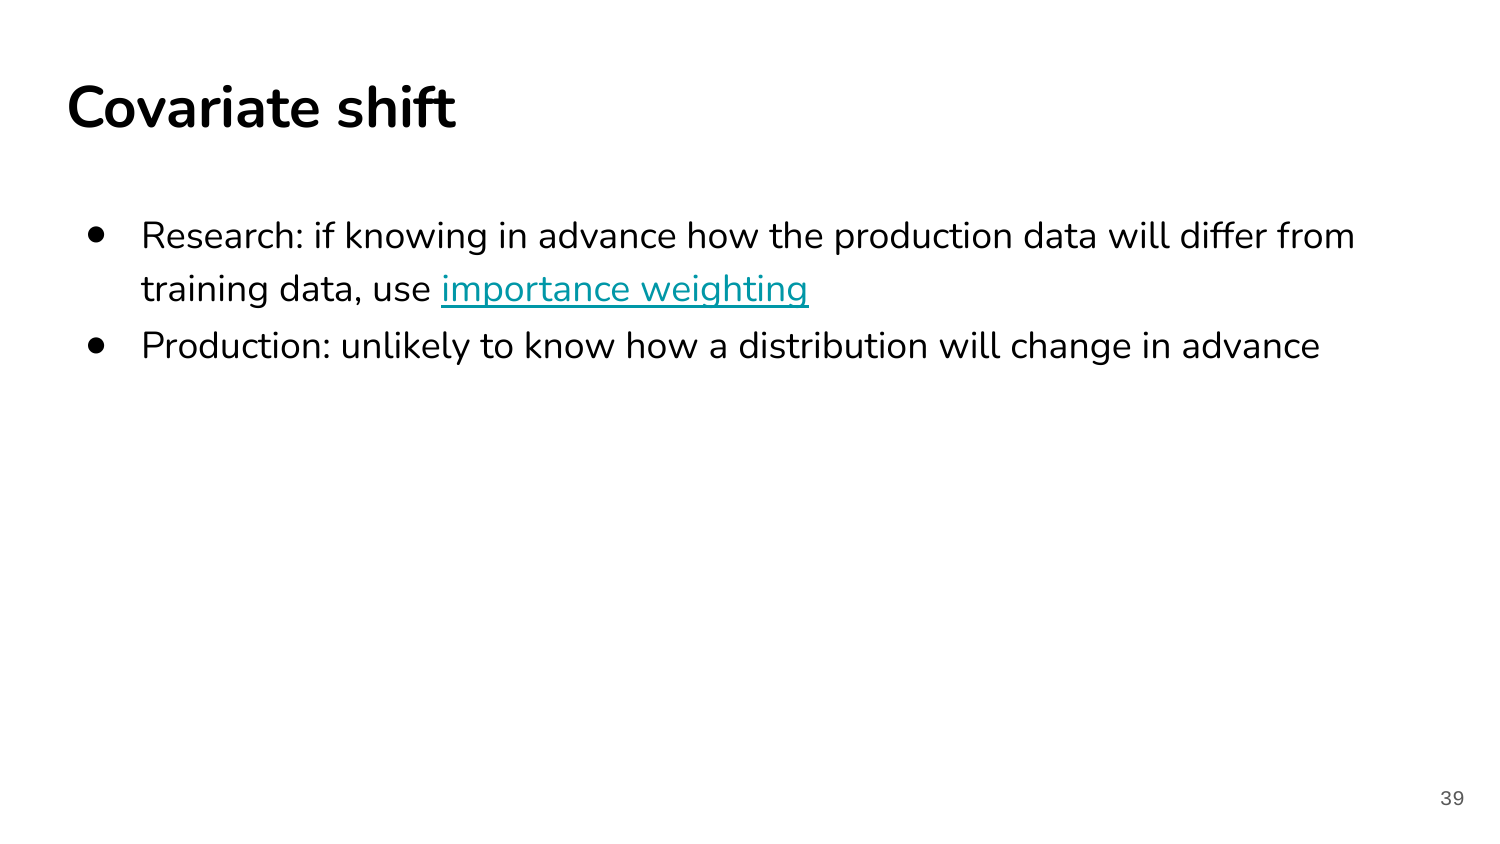

# Covariate shift
Research: if knowing in advance how the production data will differ from training data, use importance weighting
Production: unlikely to know how a distribution will change in advance
39